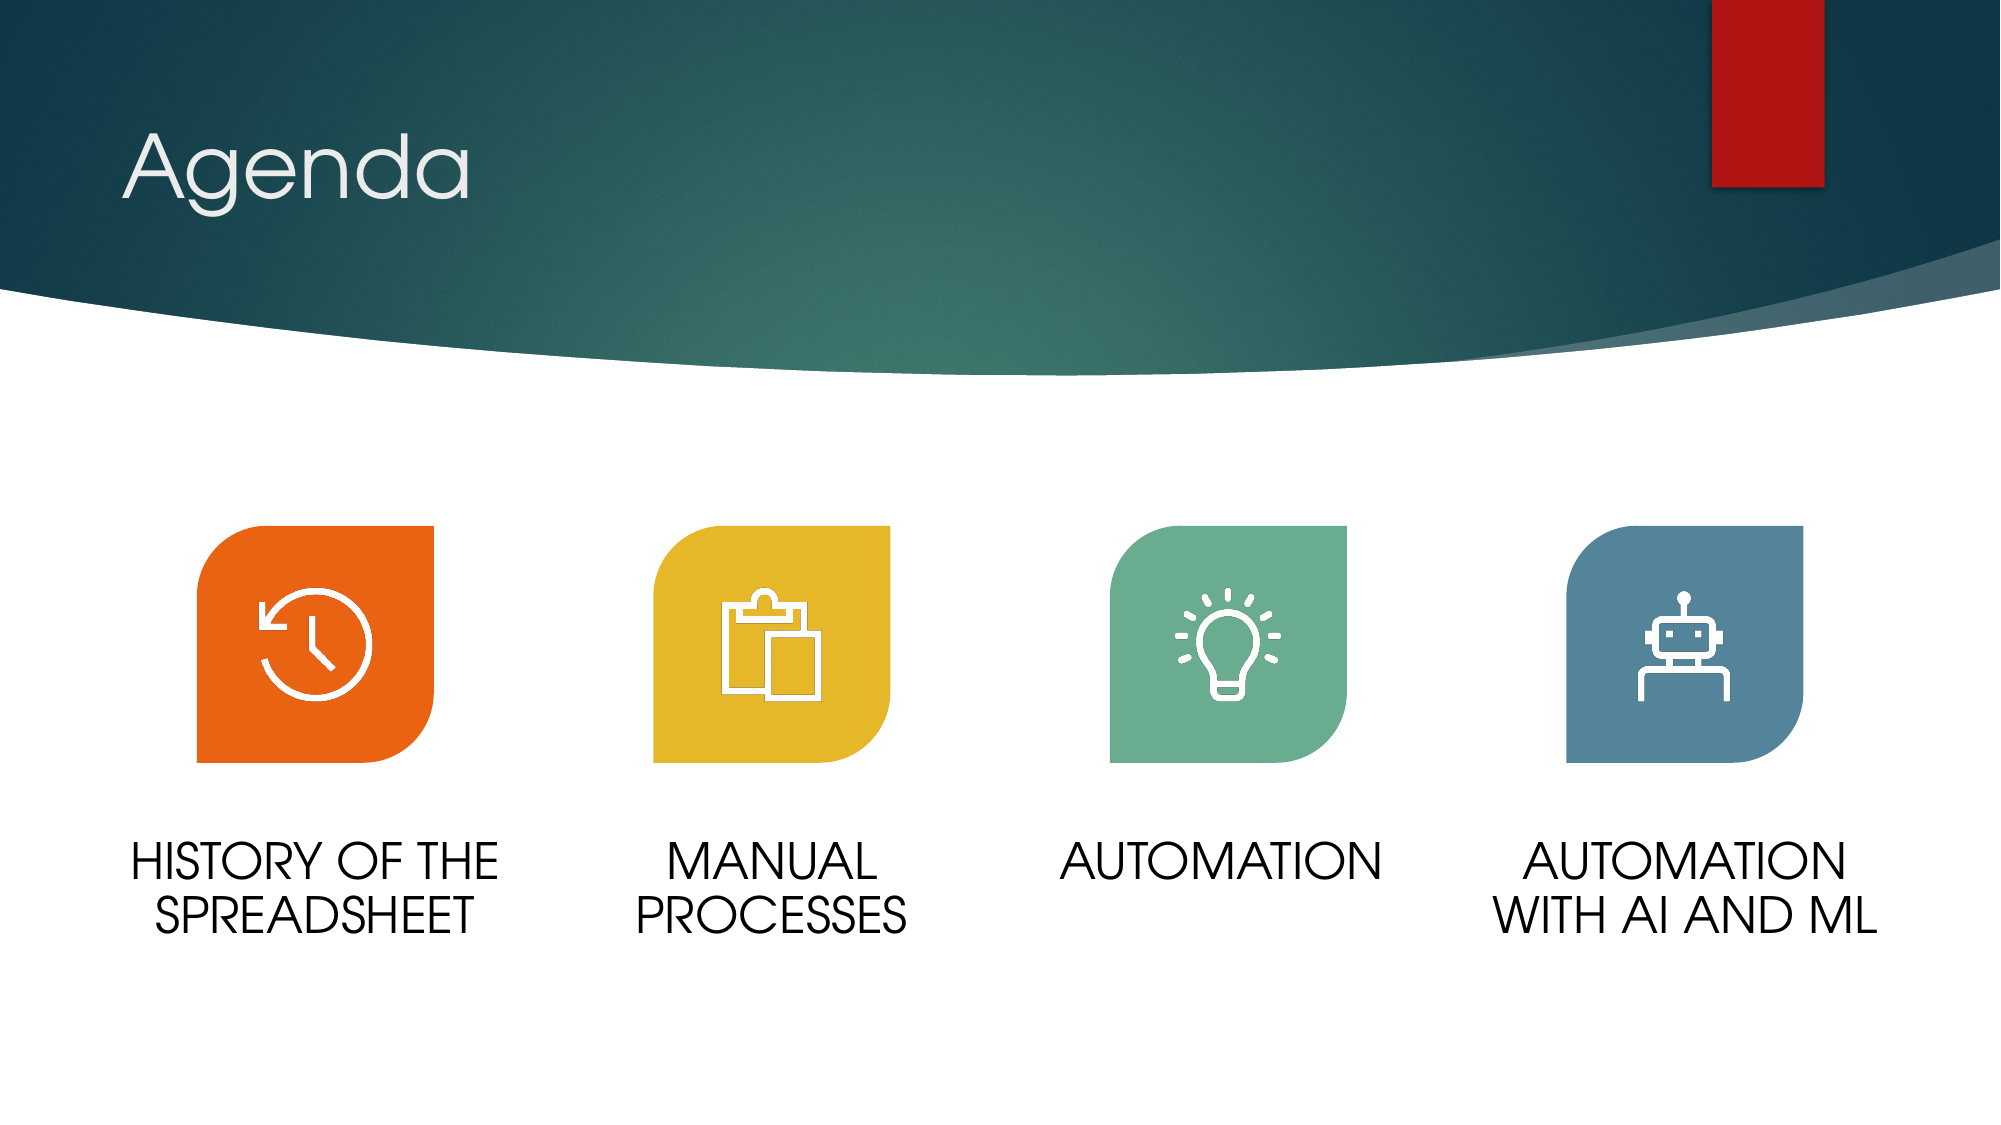

# Agenda

History of the Spreadsheet
Manual Processes
Automation
Automation with AI and ML